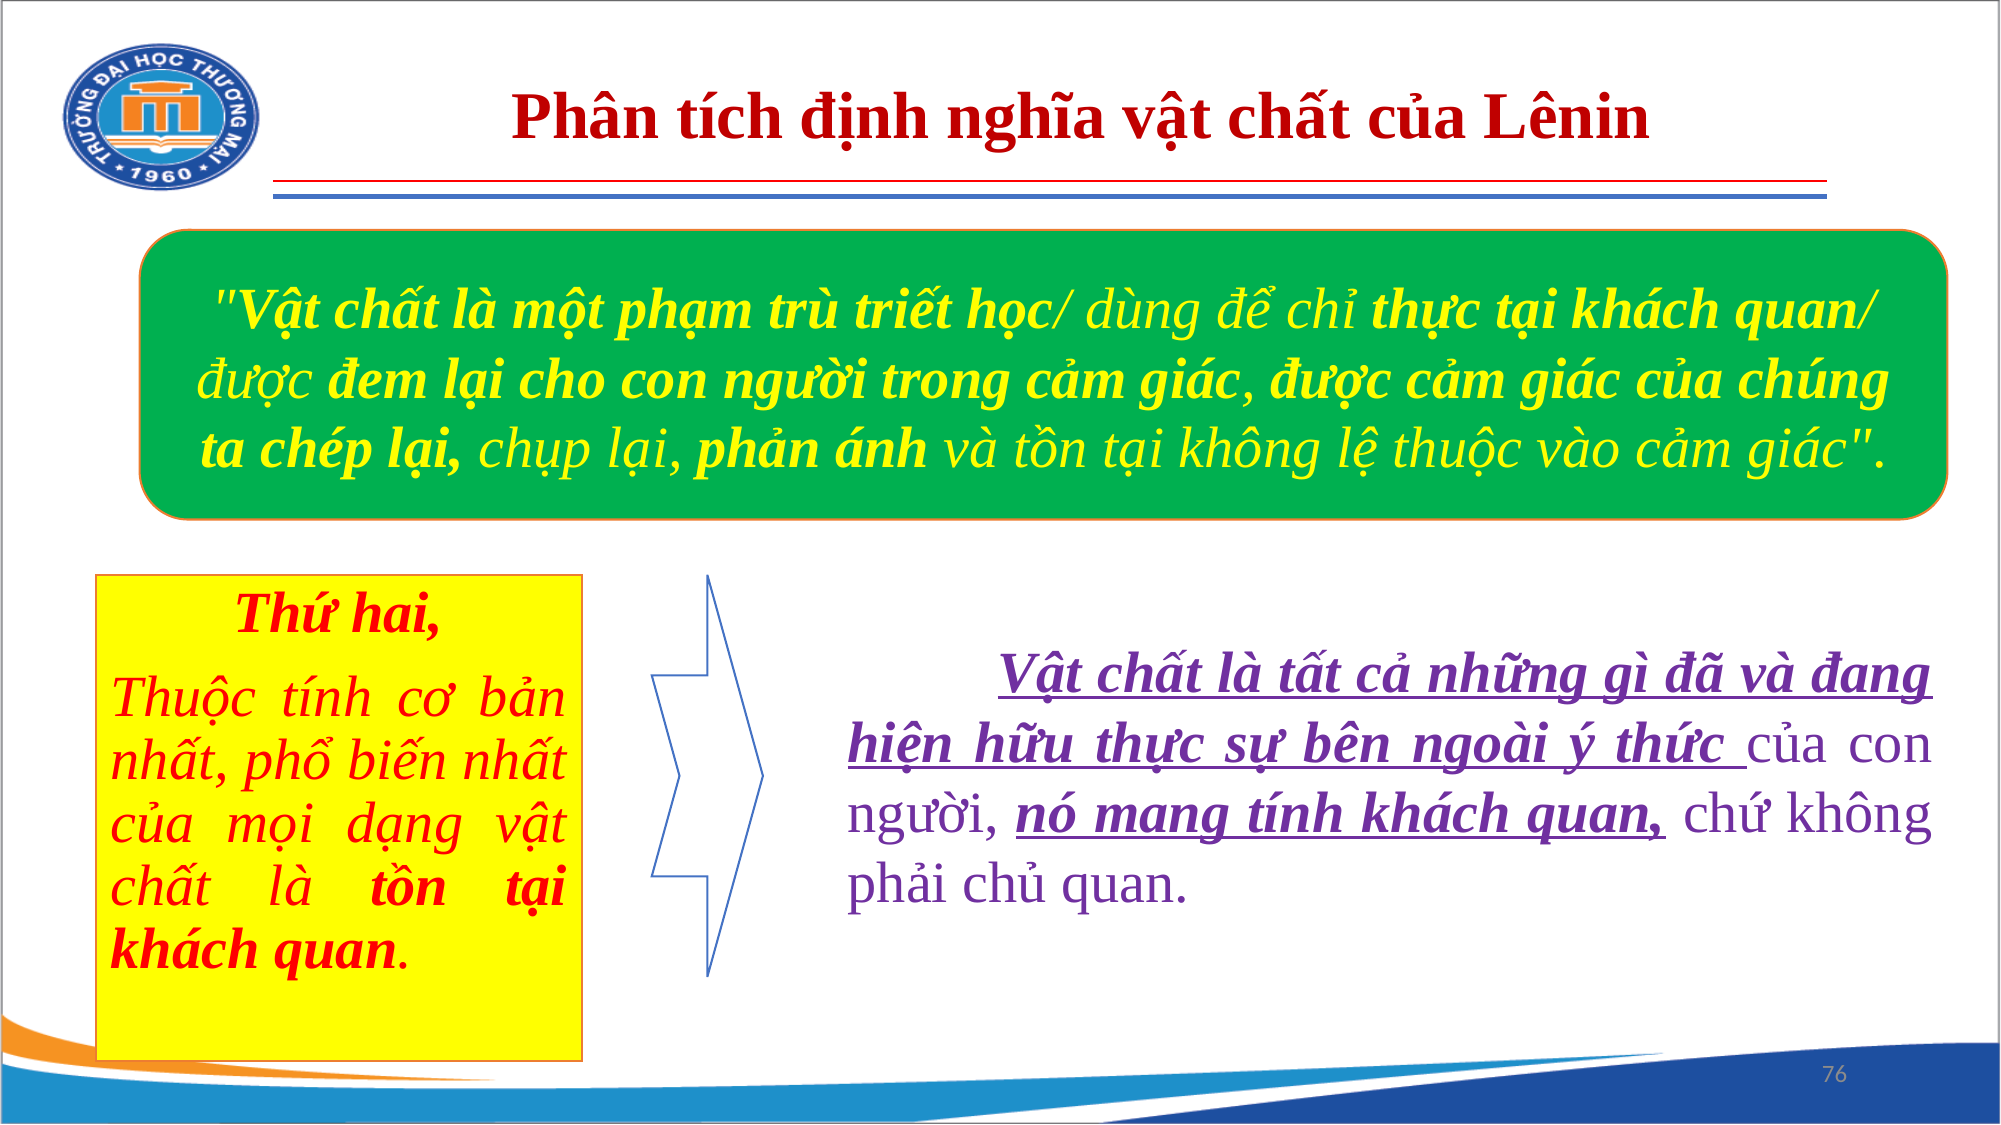

Phân tích định nghĩa vật chất của Lênin
"Vật chất là một phạm trù triết học/ dùng để chỉ thực tại khách quan/ được đem lại cho con người trong cảm giác, được cảm giác của chúng ta chép lại, chụp lại, phản ánh và tồn tại không lệ thuộc vào cảm giác".
Thứ hai,
Thuộc tính cơ bản nhất, phổ biến nhất của mọi dạng vật chất là tồn tại khách quan.

	Vật chất là tất cả những gì đã và đang hiện hữu thực sự bên ngoài ý thức của con người, nó mang tính khách quan, chứ không phải chủ quan.
76